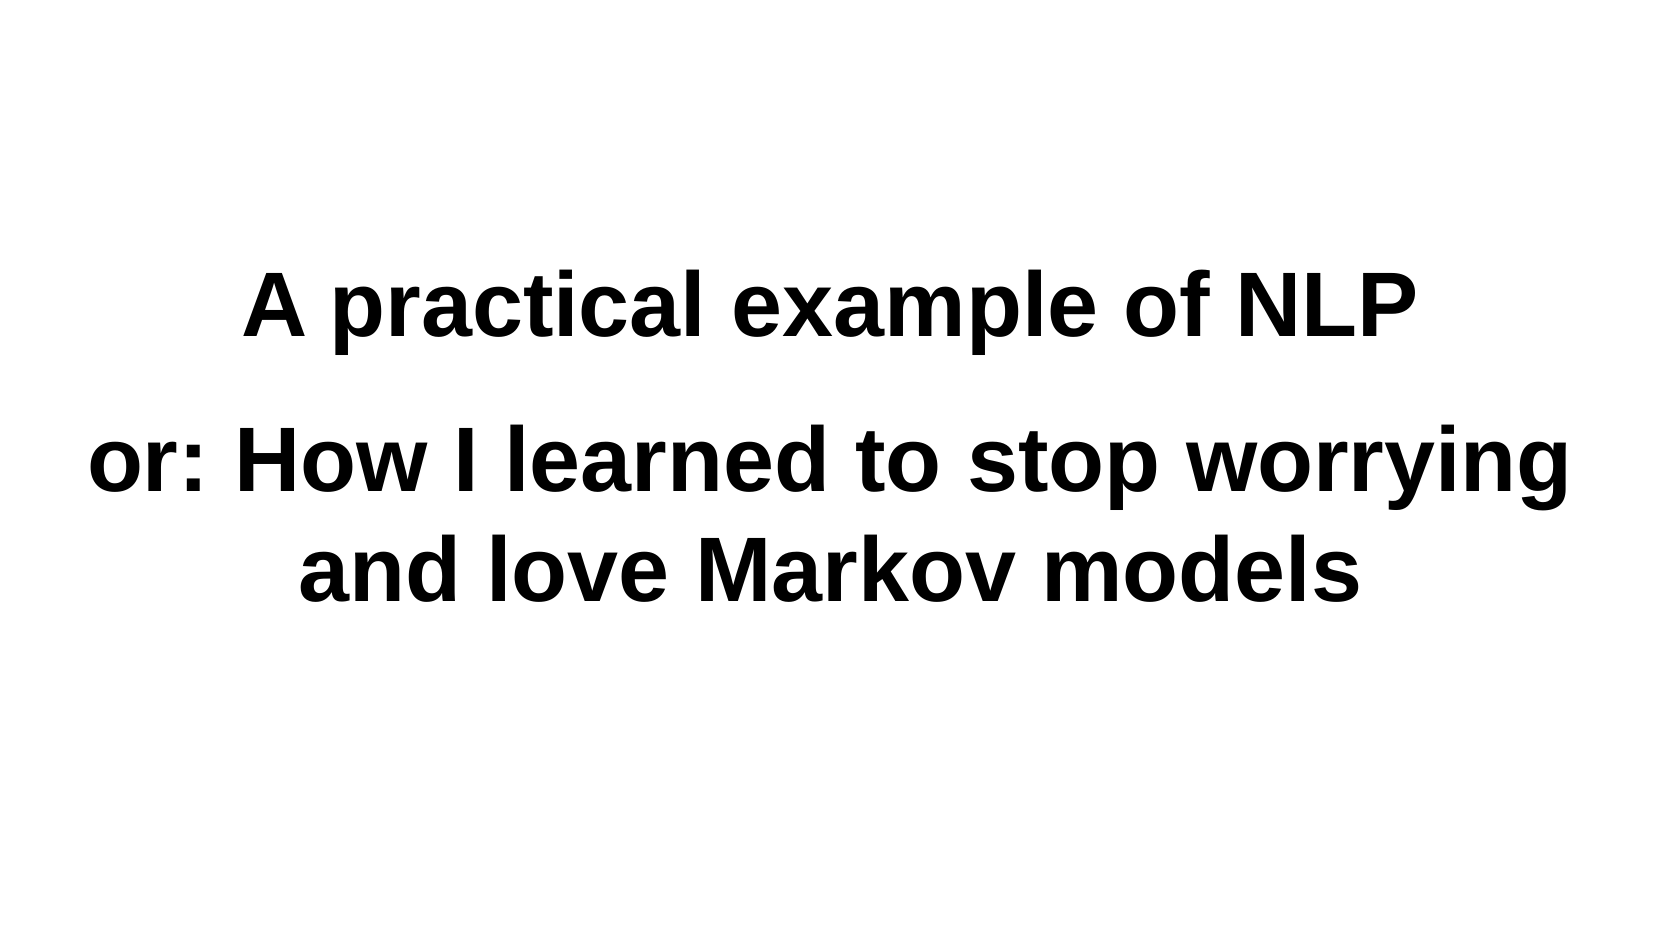

A practical example of NLP
or: How I learned to stop worrying and love Markov models